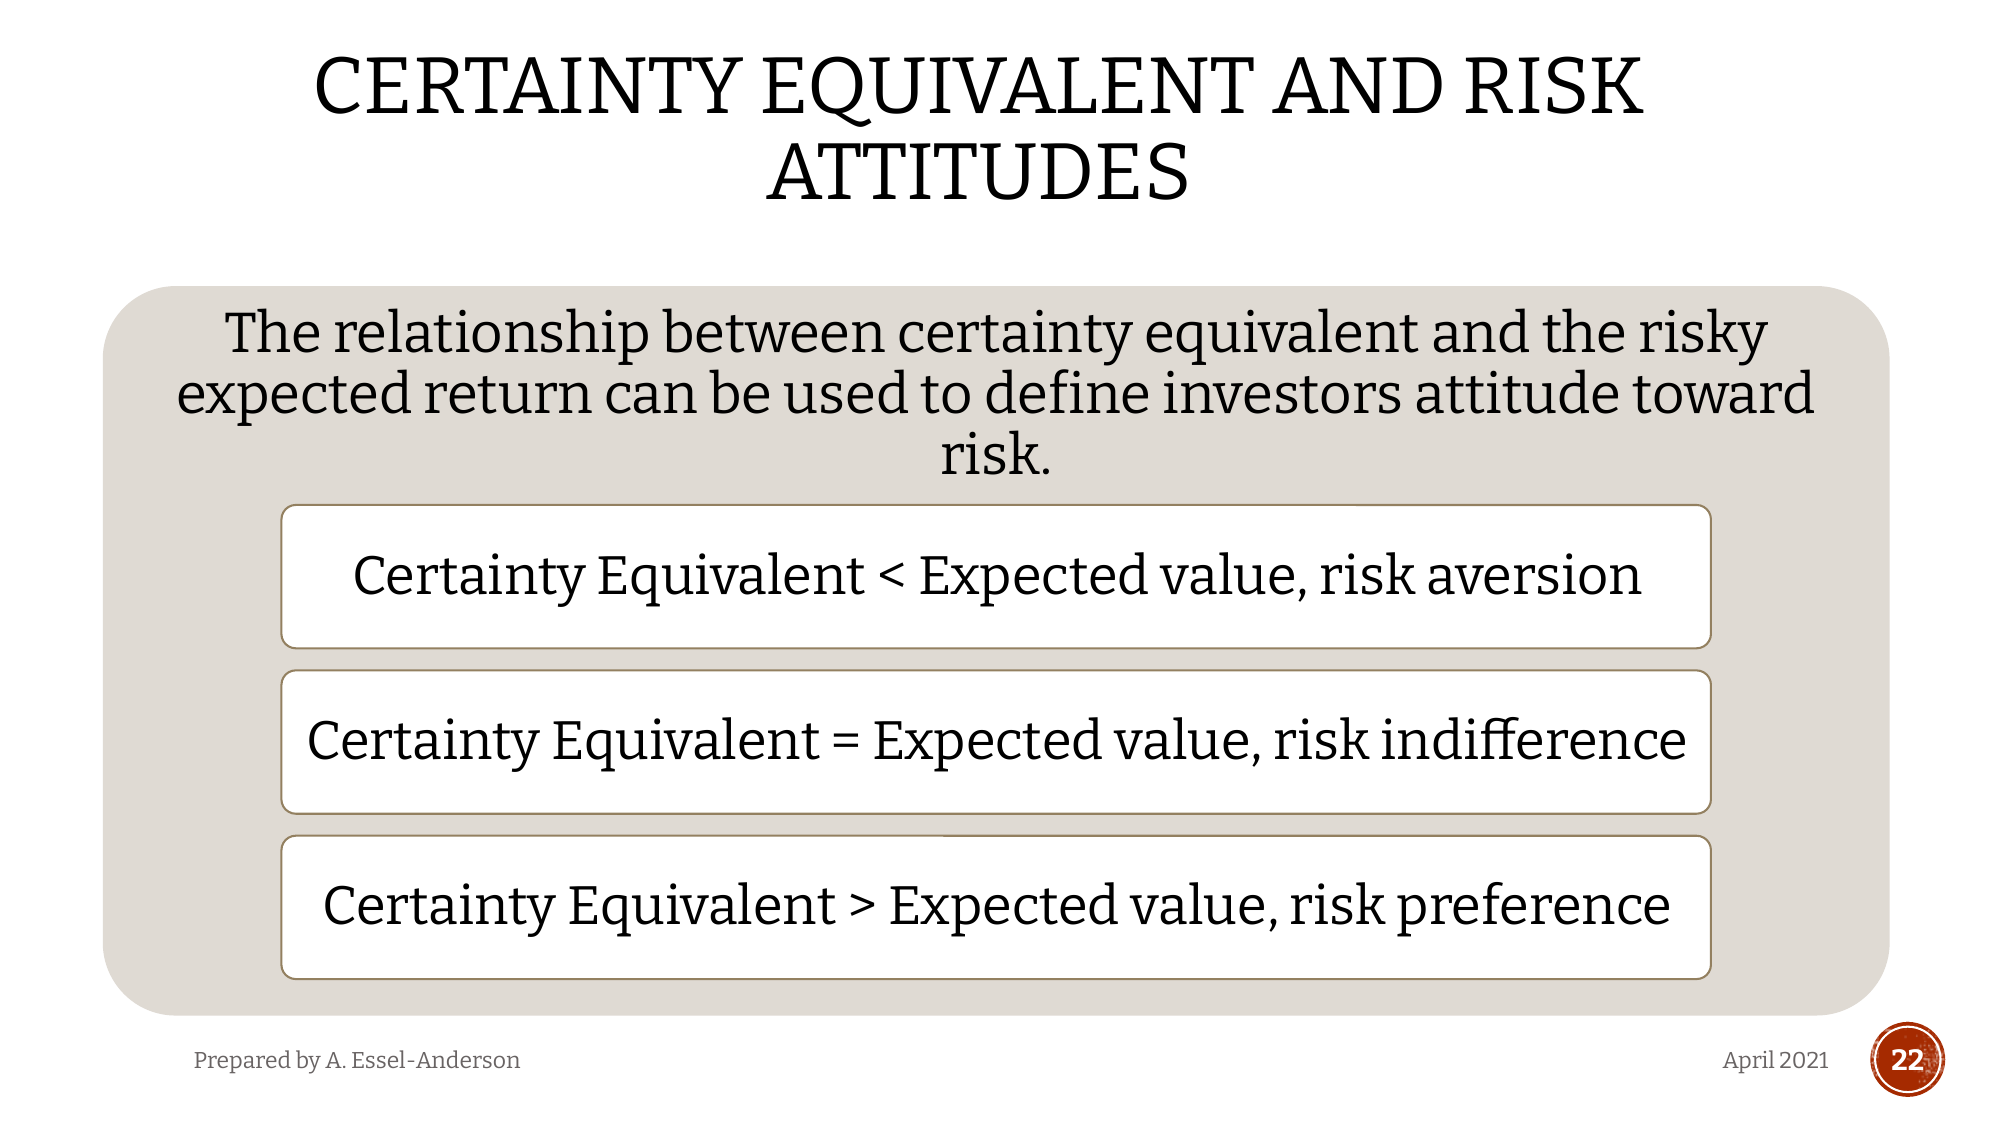

# Certainty equivalent and risk attitudes
The relationship between certainty equivalent and the risky expected return can be used to define investors attitude toward risk.
Certainty Equivalent < Expected value, risk aversion
Certainty Equivalent = Expected value, risk indifference
Certainty Equivalent > Expected value, risk preference
Prepared by A. Essel-Anderson
April 2021
22